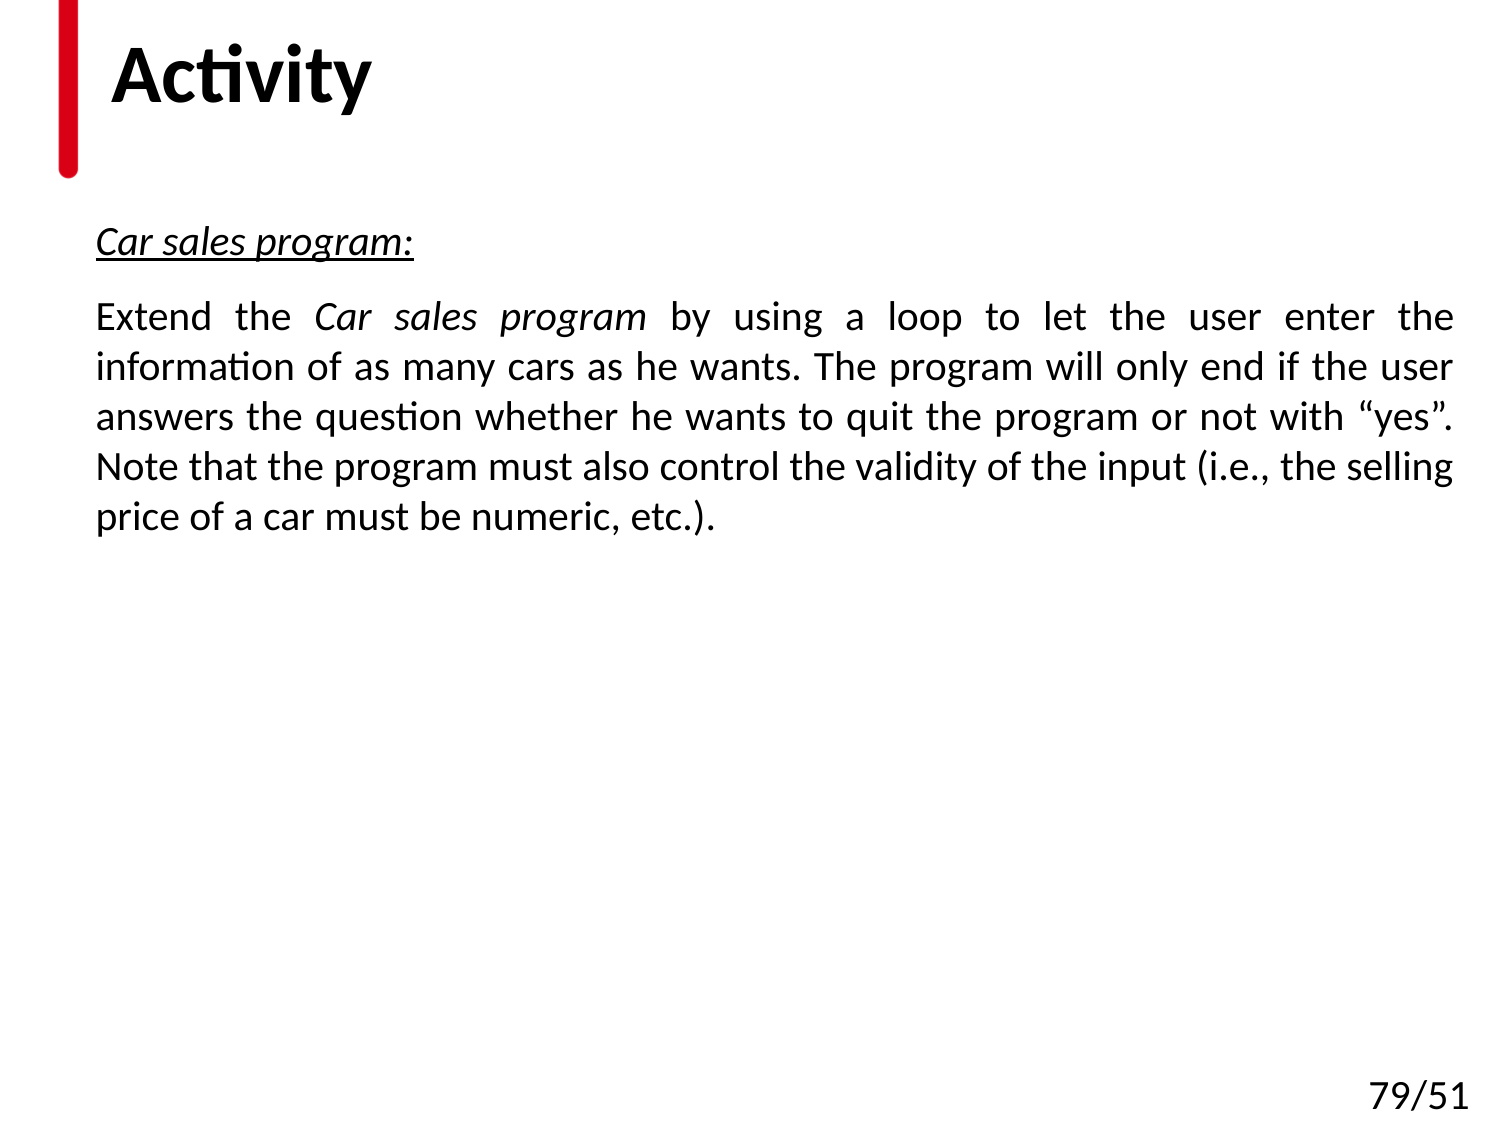

# Activity
Car sales program:
Extend the Car sales program by using a loop to let the user enter the information of as many cars as he wants. The program will only end if the user answers the question whether he wants to quit the program or not with “yes”. Note that the program must also control the validity of the input (i.e., the selling price of a car must be numeric, etc.).